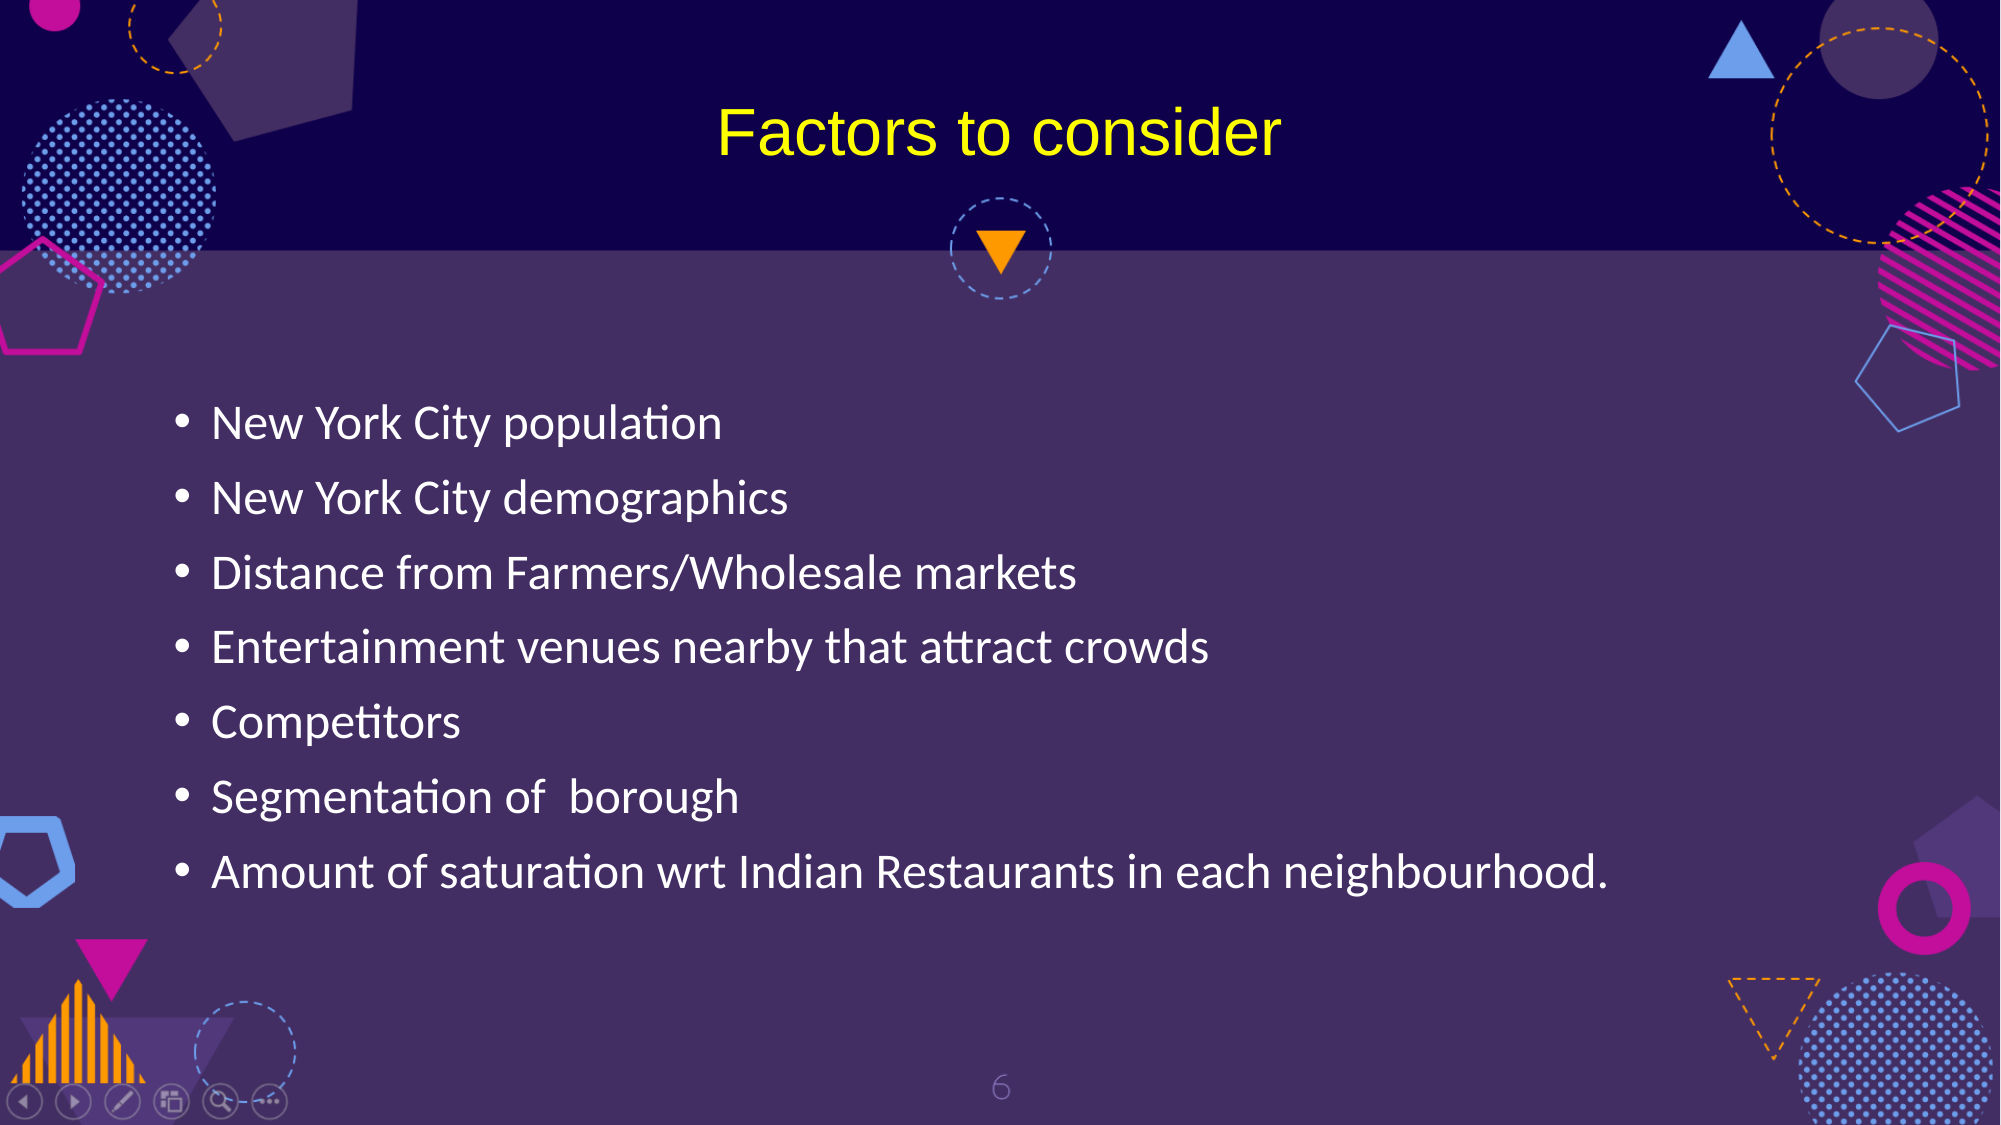

Factors to consider
New York City population
New York City demographics
Distance from Farmers/Wholesale markets
Entertainment venues nearby that attract crowds
Competitors
Segmentation of  borough
Amount of saturation wrt Indian Restaurants in each neighbourhood.